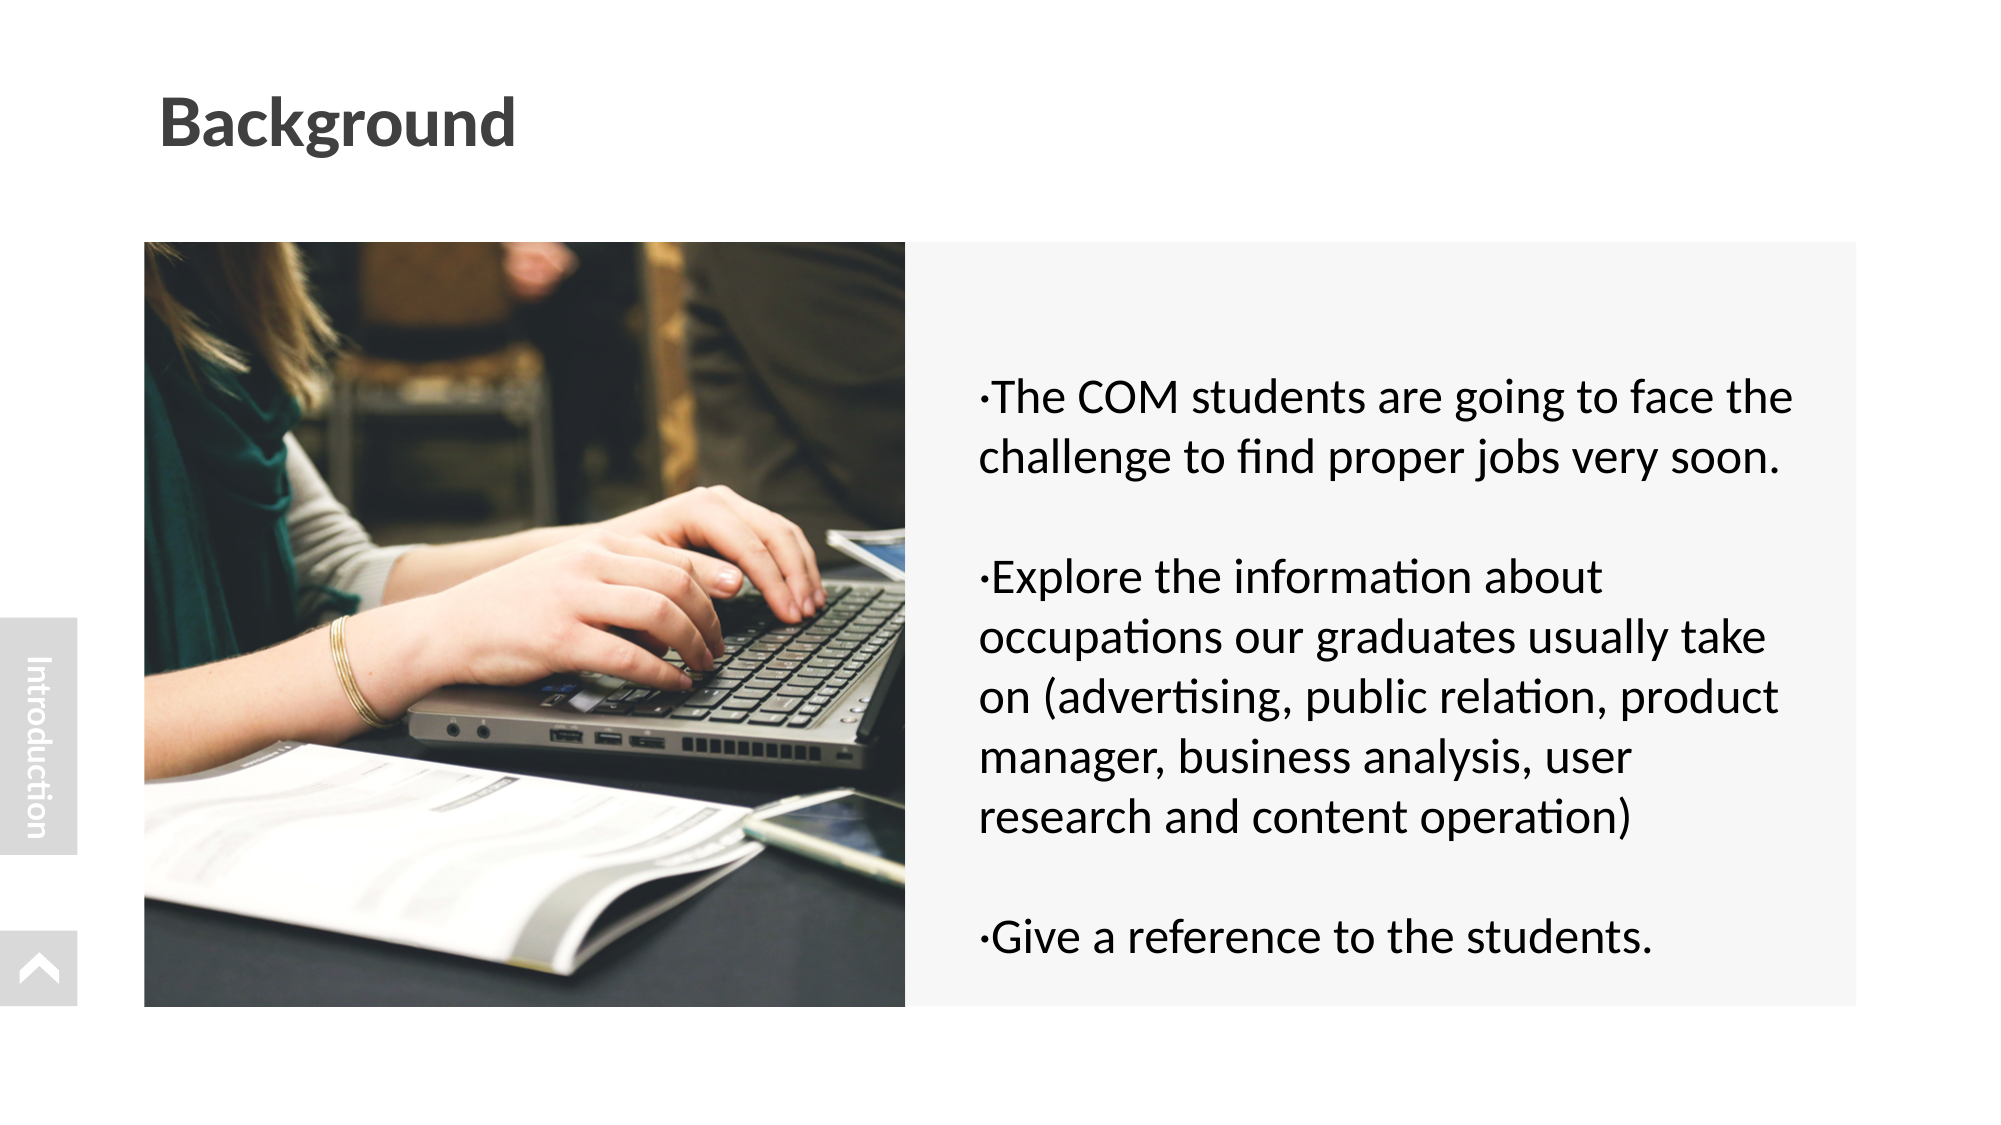

Background

·The COM students are going to face the challenge to find proper jobs very soon.

·Explore the information about occupations our graduates usually take on (advertising, public relation, product manager, business analysis, user research and content operation)

·Give a reference to the students.
Introduction
4